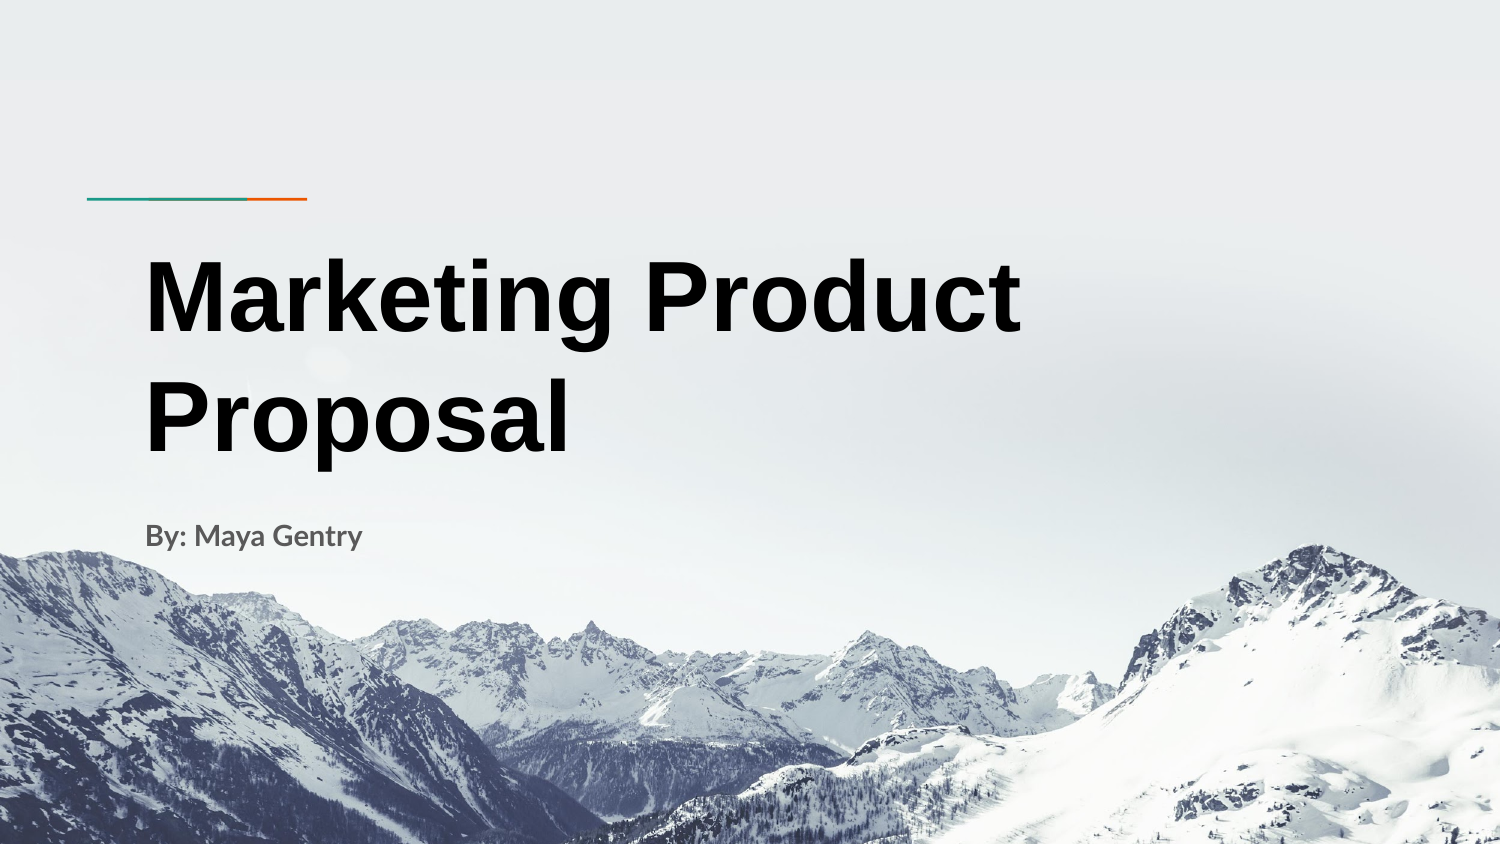

# Marketing Product Proposal
By: Maya Gentry